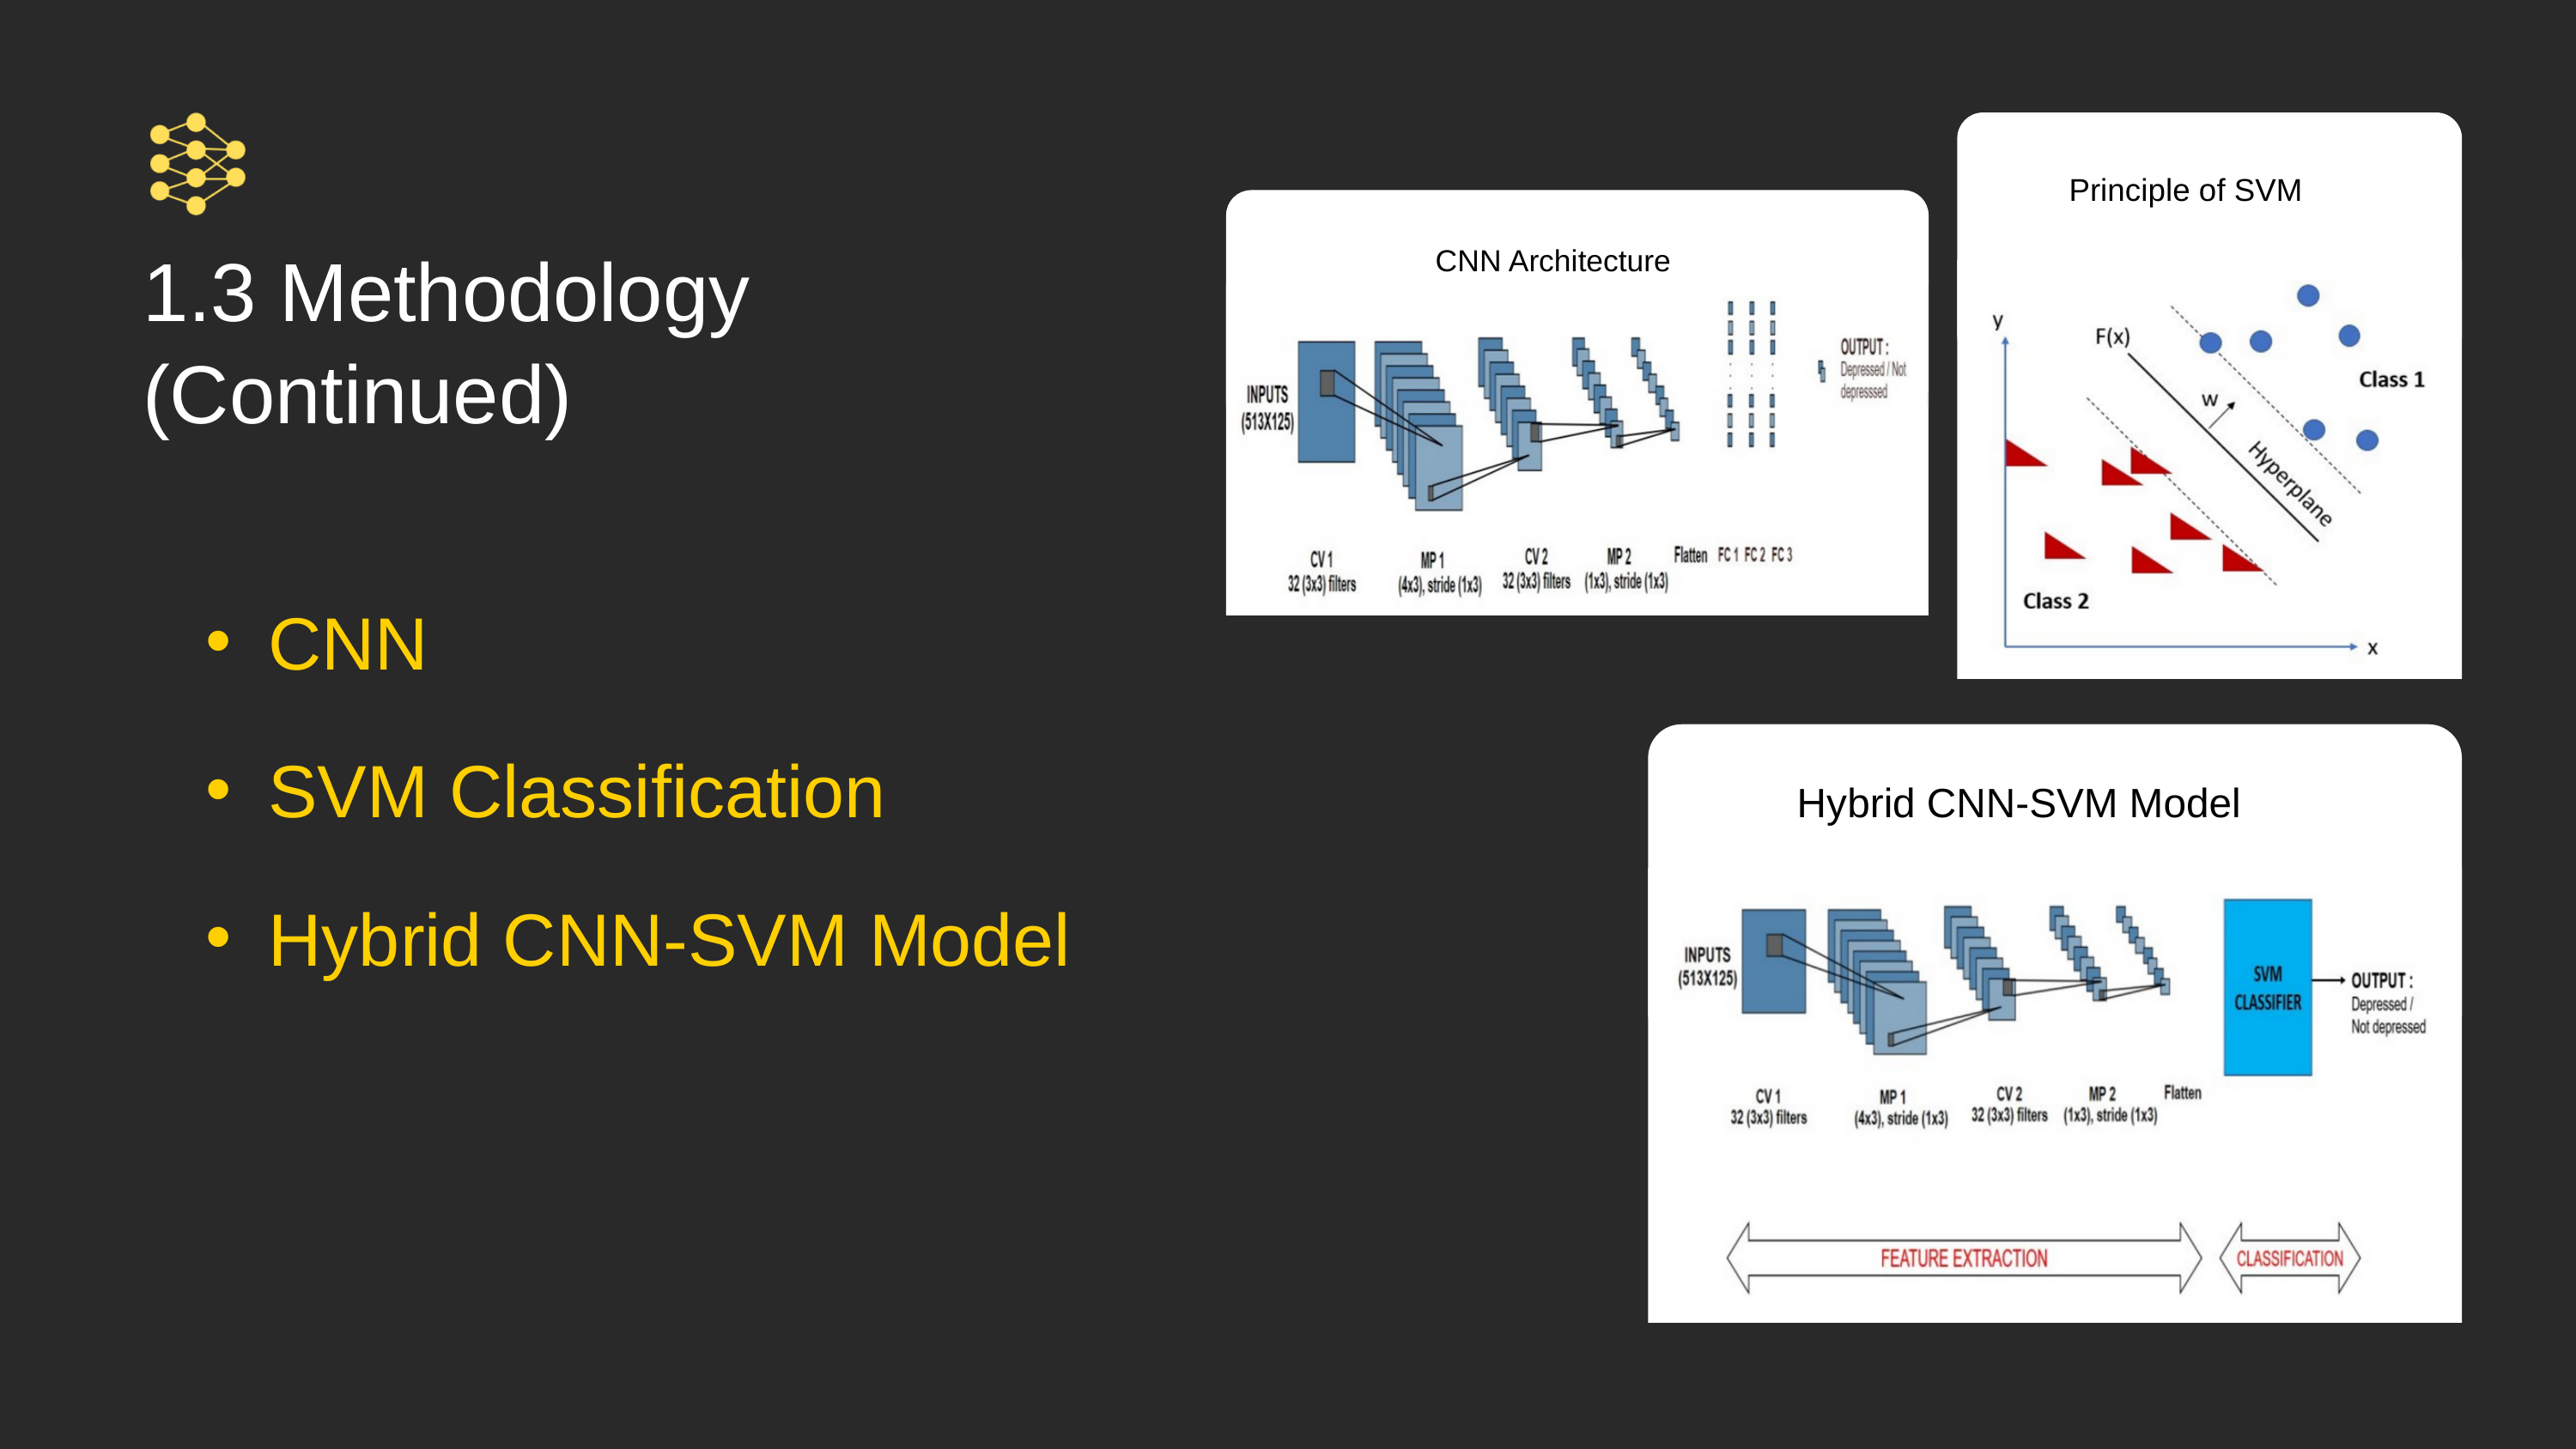

Principle of SVM

CNN Architecture

1.3 Methodology (Continued)
CNN
SVM Classification
Hybrid CNN-SVM Model

Hybrid CNN-SVM Model